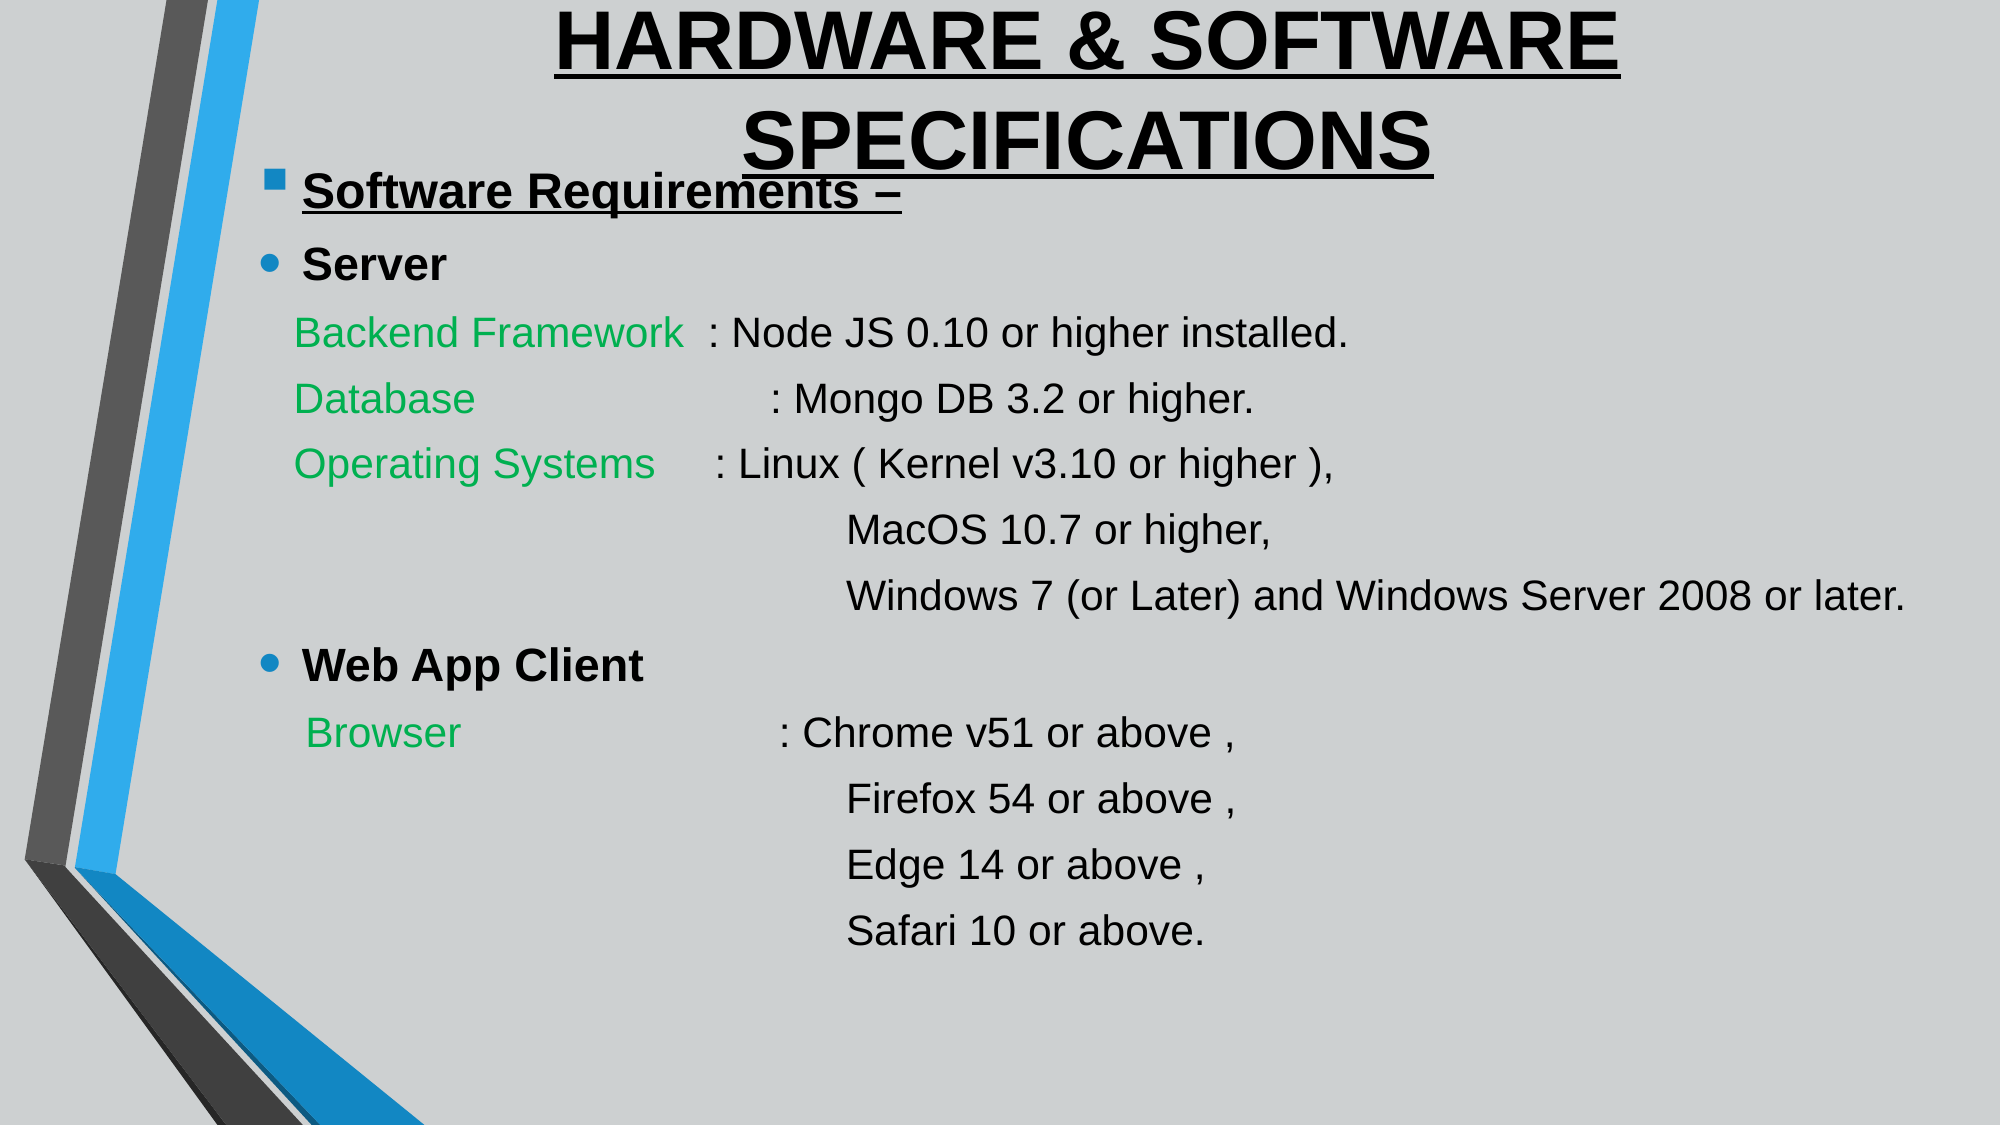

# HARDWARE & SOFTWARE SPECIFICATIONS
Software Requirements –
Server
   Backend Framework  : Node JS 0.10 or higher installed.
   Database                         : Mongo DB 3.2 or higher.
   Operating Systems     : Linux ( Kernel v3.10 or higher ),
                                                  MacOS 10.7 or higher,
                                                  Windows 7 (or Later) and Windows Server 2008 or later.
Web App Client
    Browser                           : Chrome v51 or above ,
                                                  Firefox 54 or above ,
                                                  Edge 14 or above ,
                                                  Safari 10 or above.